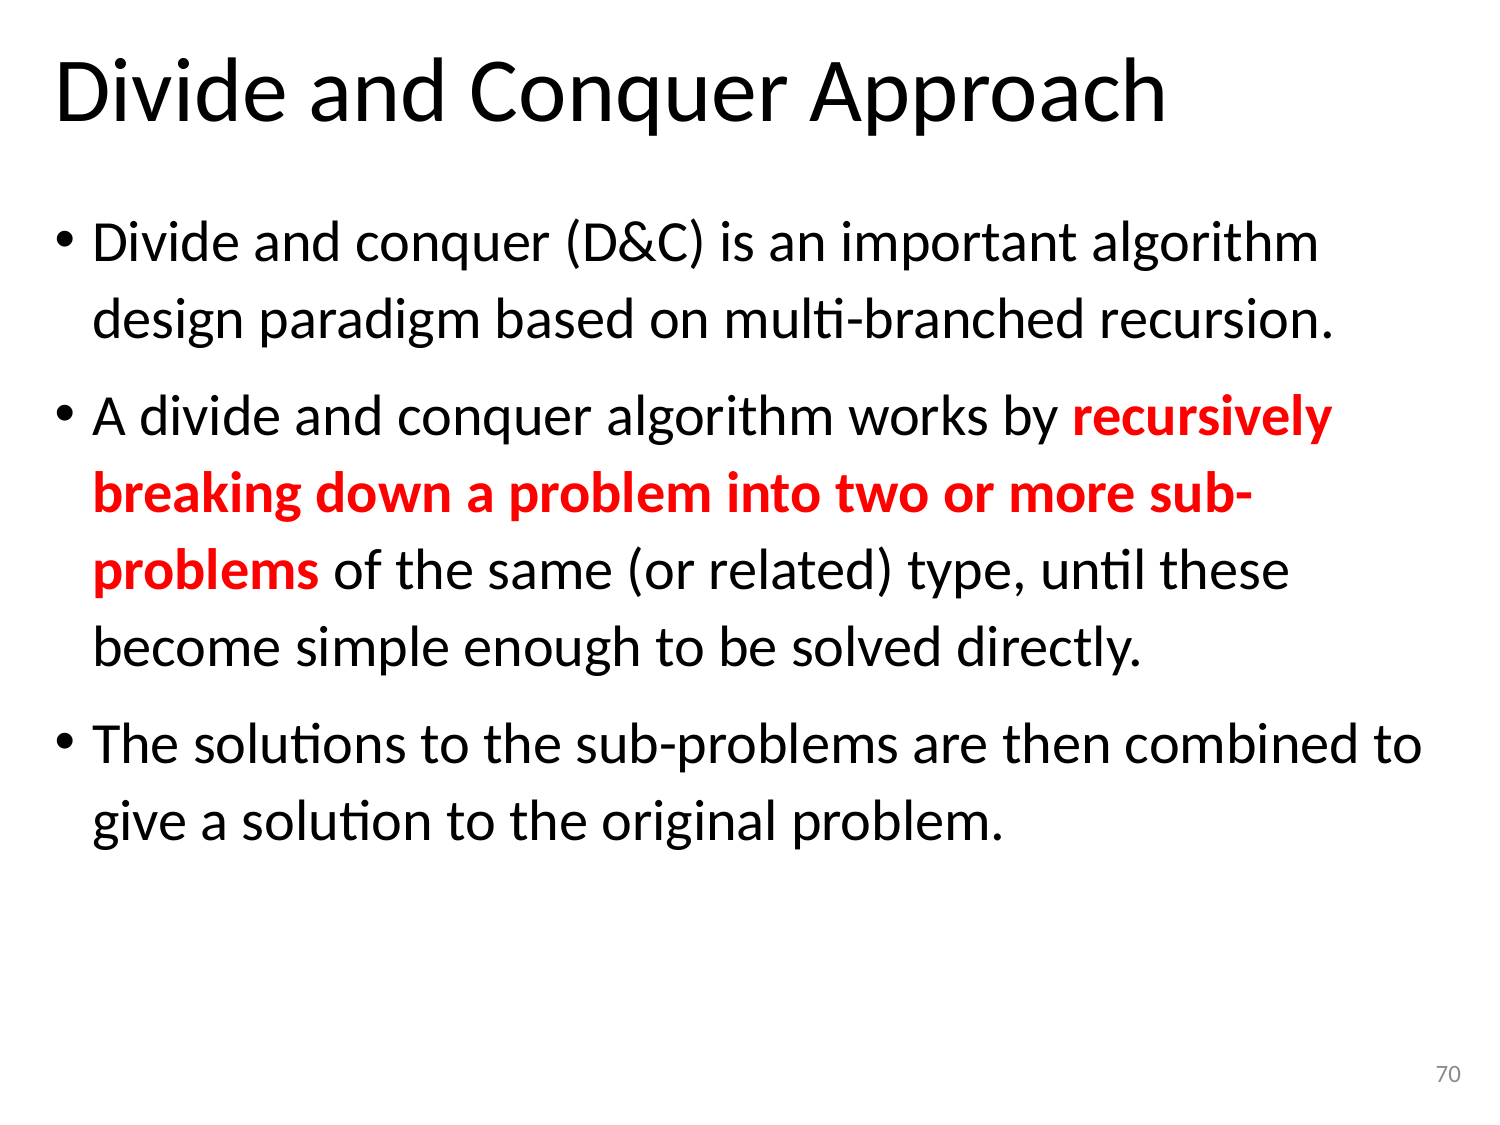

# Divide and Conquer Approach
Divide and conquer (D&C) is an important algorithm design paradigm based on multi-branched recursion.
A divide and conquer algorithm works by recursively breaking down a problem into two or more sub-problems of the same (or related) type, until these become simple enough to be solved directly.
The solutions to the sub-problems are then combined to give a solution to the original problem.
70